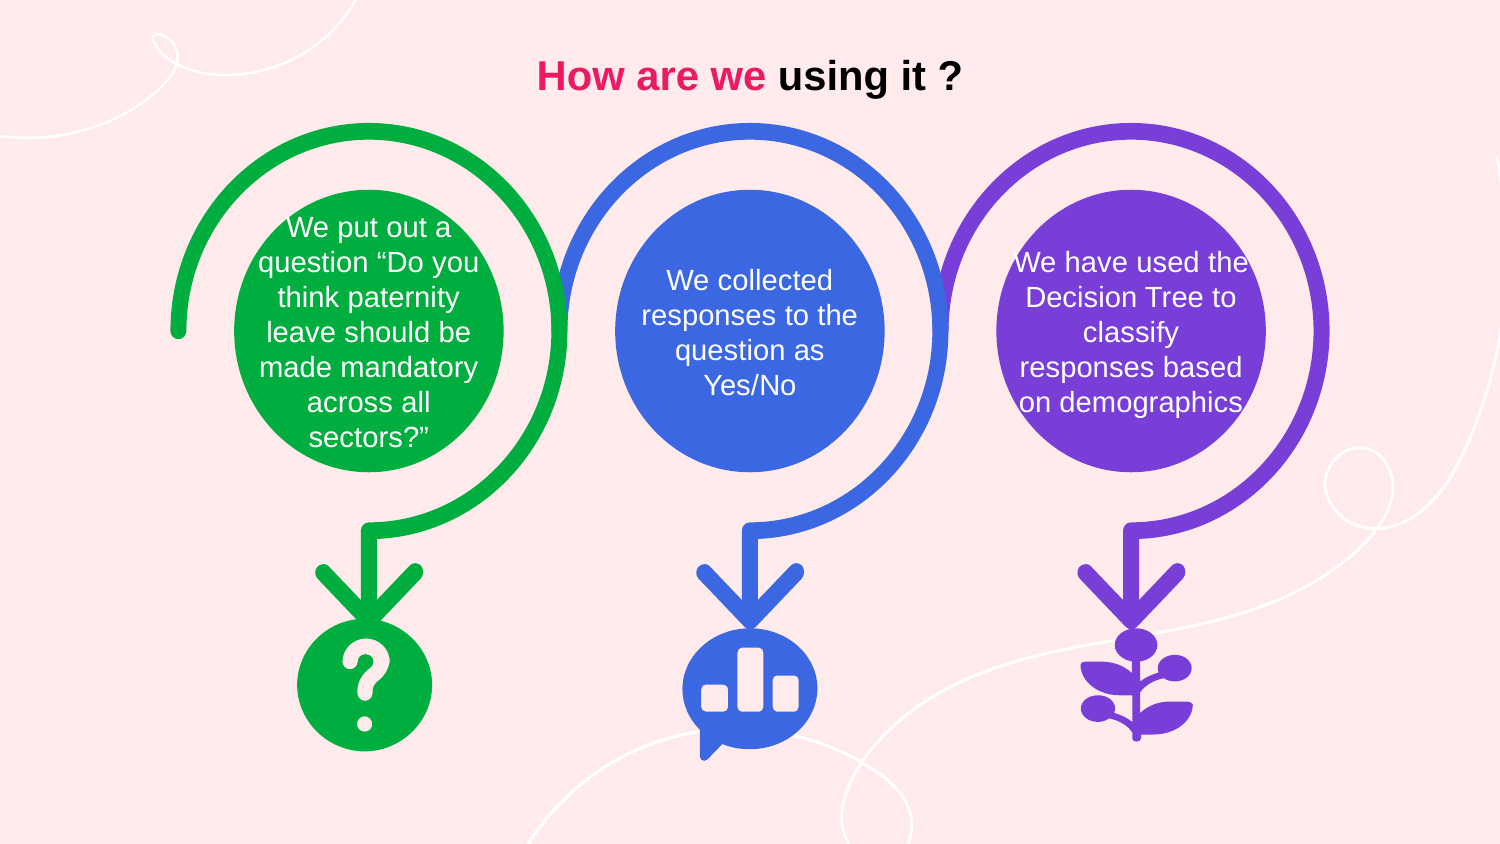

How are we using it ?

We put out a question “Do you think paternity leave should be made mandatory across all sectors?”

We collected responses to the question as Yes/No

We have used the Decision Tree to classify responses based on demographics